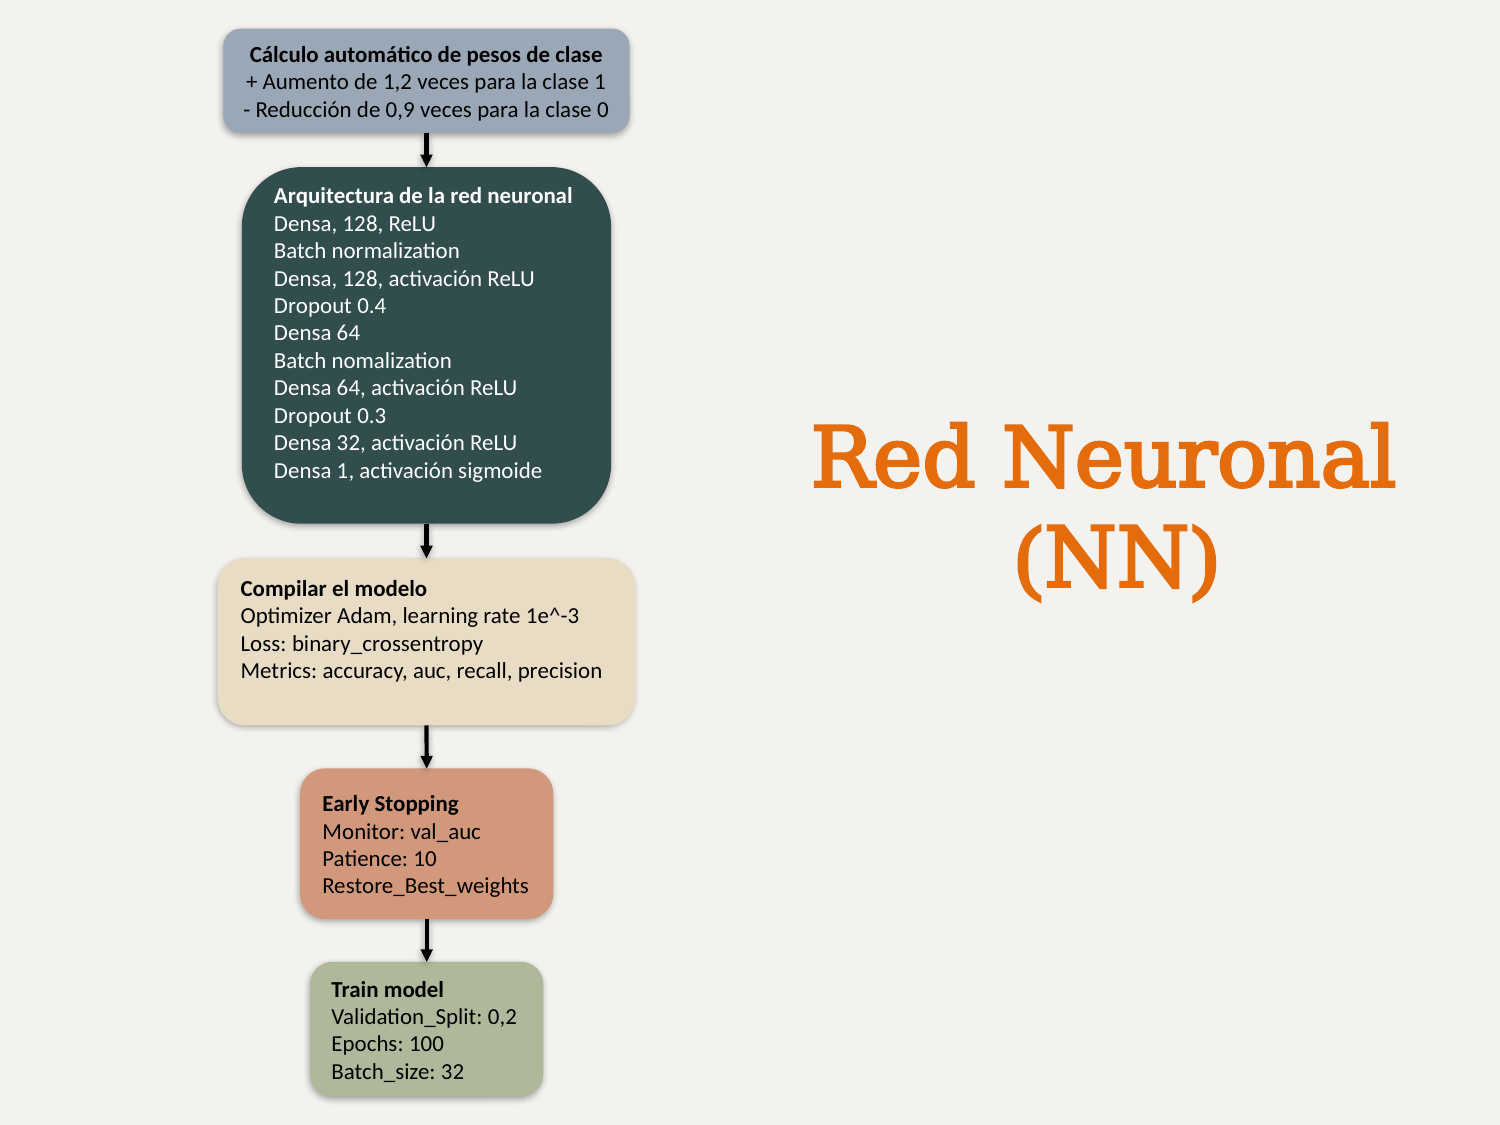

Cálculo automático de pesos de clase
+ Aumento de 1,2 veces para la clase 1
- Reducción de 0,9 veces para la clase 0

Arquitectura de la red neuronal
Densa, 128, ReLU
Batch normalization
Densa, 128, activación ReLU
Dropout 0.4
Densa 64
Batch nomalization
Densa 64, activación ReLU
Dropout 0.3
Densa 32, activación ReLU
Densa 1, activación sigmoide

Red Neuronal
(NN)

Compilar el modelo
Optimizer Adam, learning rate 1e^-3
Loss: binary_crossentropy
Metrics: accuracy, auc, recall, precision

Early Stopping
Monitor: val_auc
Patience: 10
Restore_Best_weights

Train model
Validation_Split: 0,2
Epochs: 100
Batch_size: 32